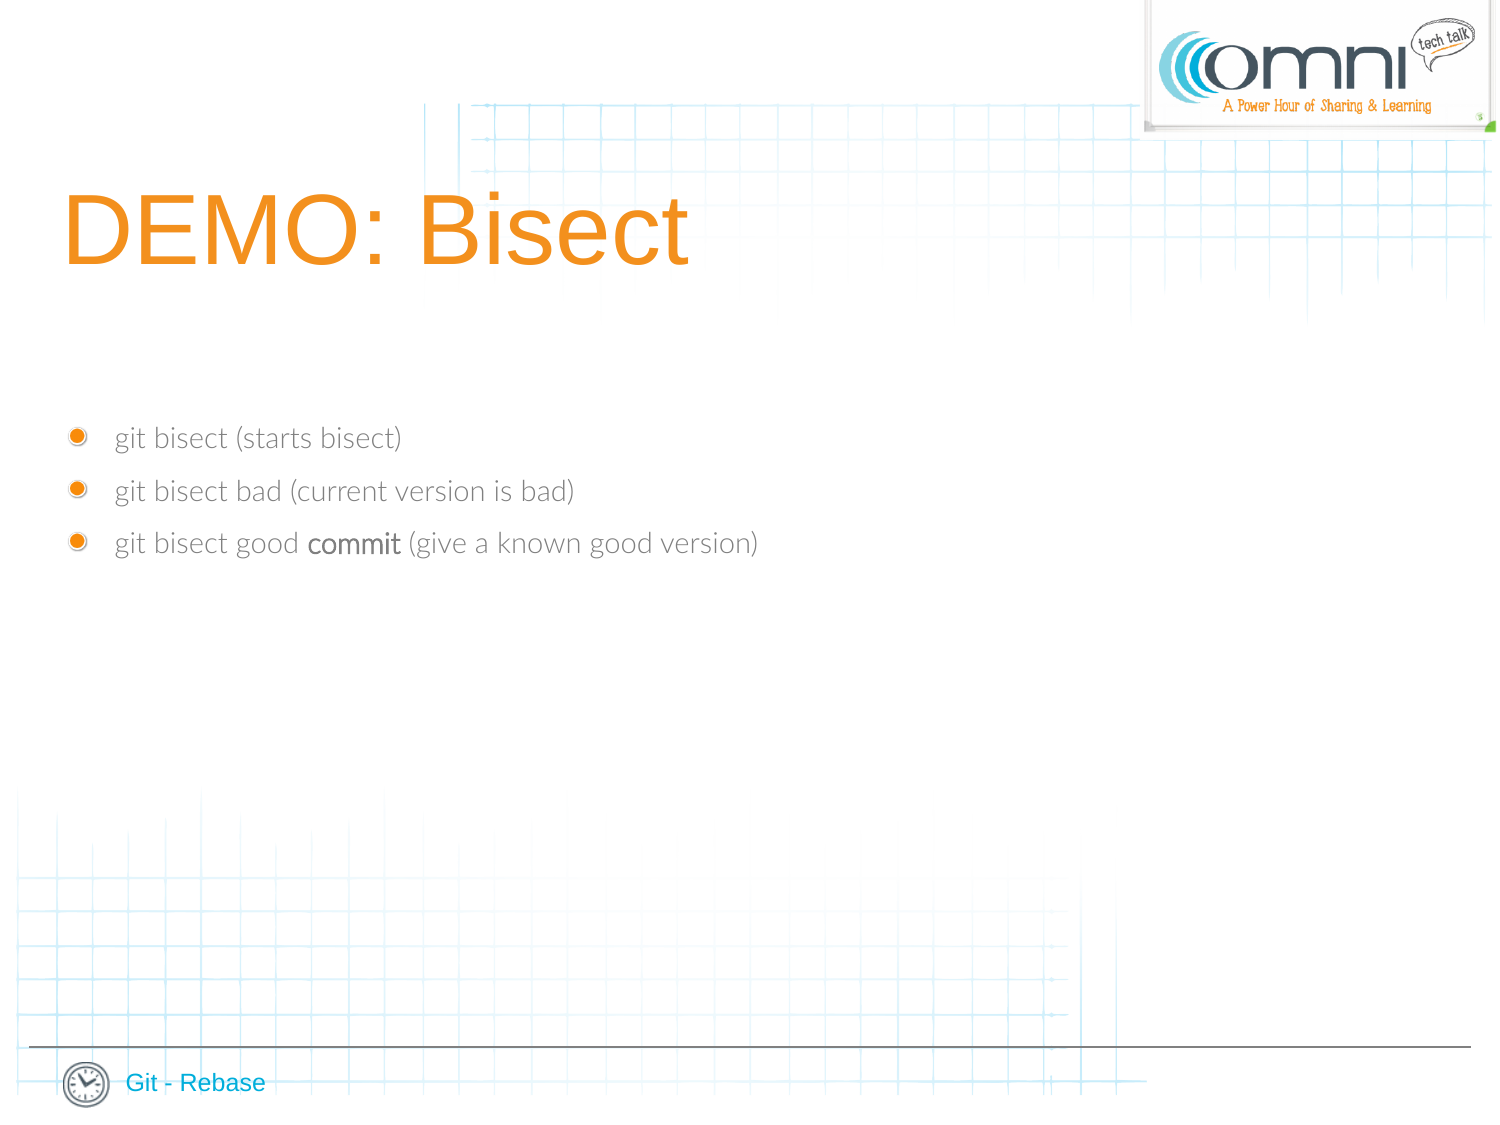

DEMO: Bisect
git bisect (starts bisect)
git bisect bad (current version is bad)
git bisect good commit (give a known good version)
16